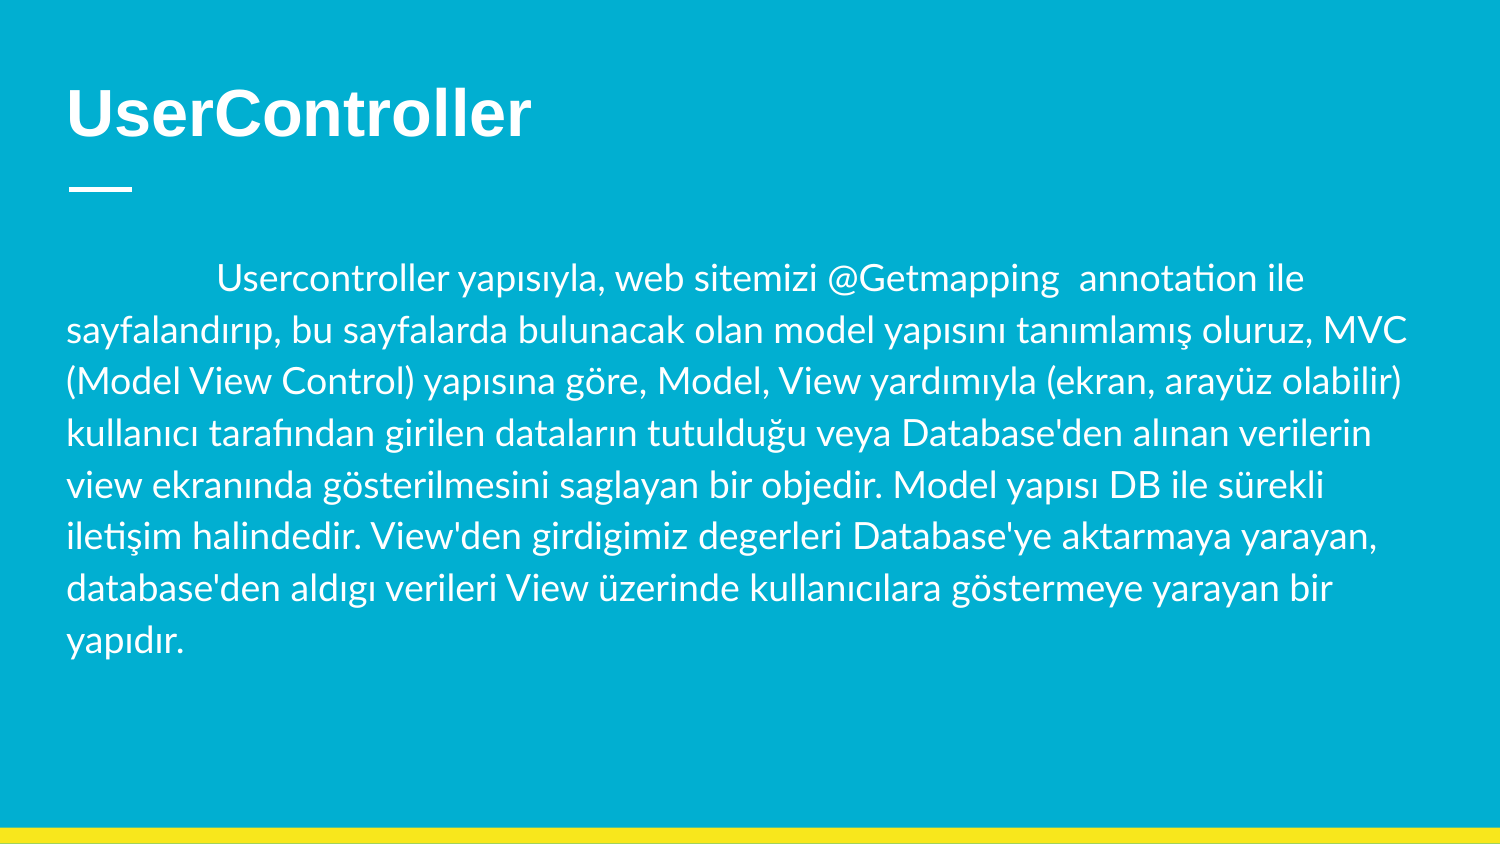

# UserController
	Usercontroller yapısıyla, web sitemizi @Getmapping  annotation ile sayfalandırıp, bu sayfalarda bulunacak olan model yapısını tanımlamış oluruz, MVC (Model View Control) yapısına göre, Model, View yardımıyla (ekran, arayüz olabilir) kullanıcı tarafından girilen dataların tutulduğu veya Database'den alınan verilerin view ekranında gösterilmesini saglayan bir objedir. Model yapısı DB ile sürekli iletişim halindedir. View'den girdigimiz degerleri Database'ye aktarmaya yarayan, database'den aldıgı verileri View üzerinde kullanıcılara göstermeye yarayan bir yapıdır.